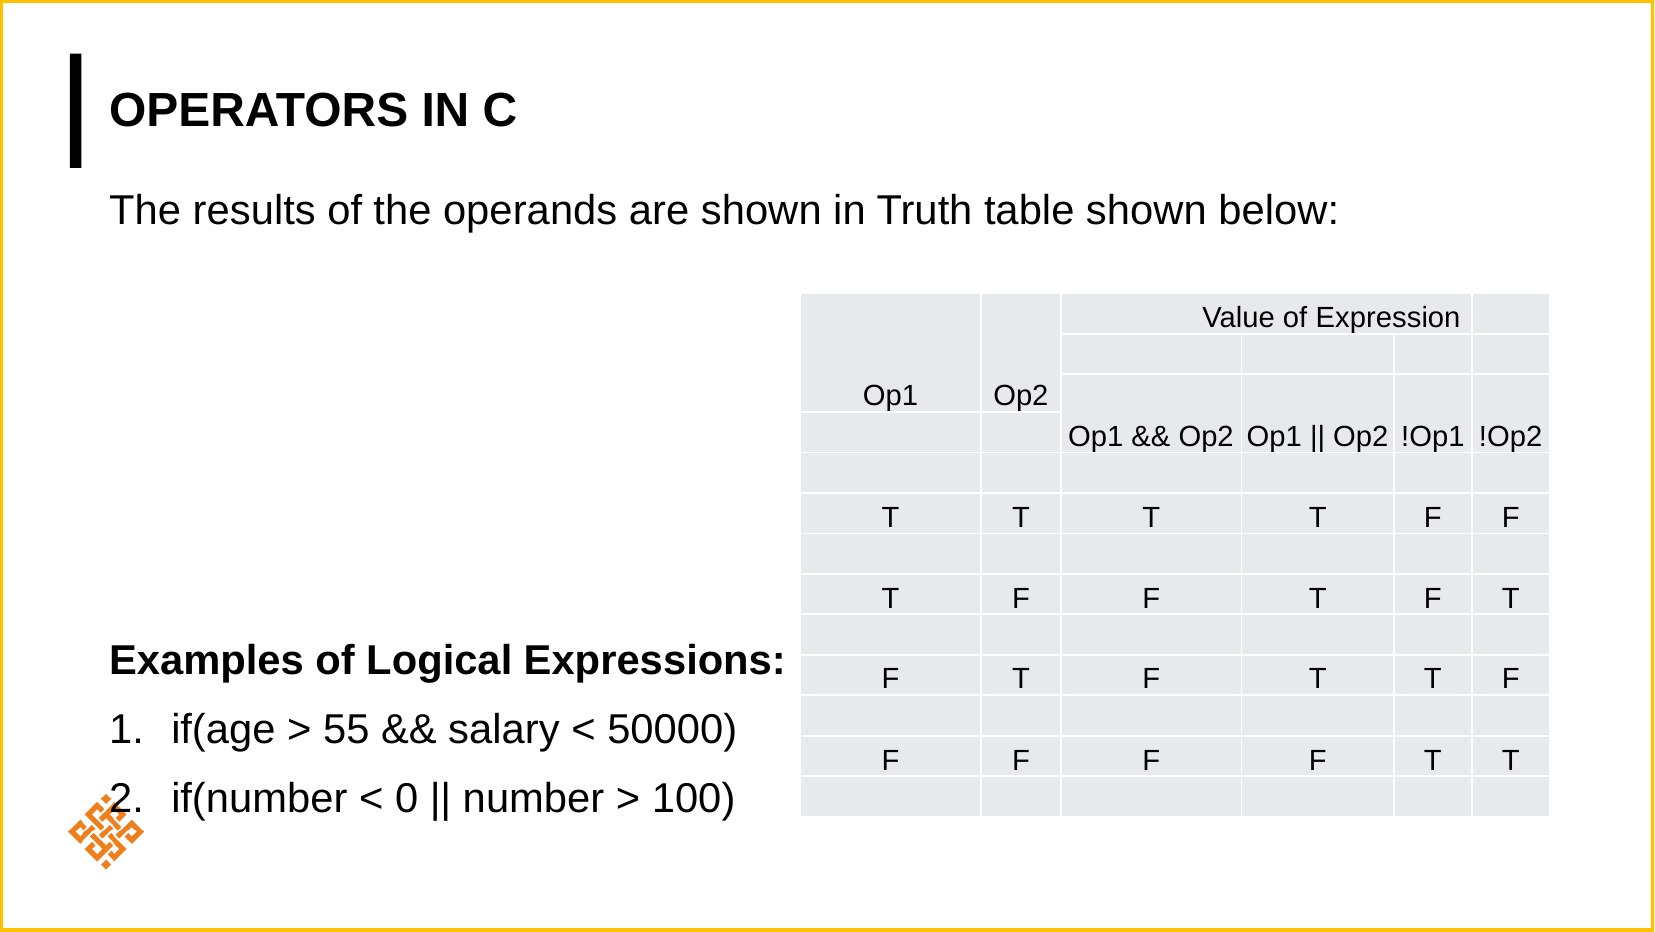

# Operators in c
The results of the operands are shown in Truth table shown below:

Examples of Logical Expressions:
if(age > 55 && salary < 50000)
if(number < 0 || number > 100)

| Op1 | Op2 | Value of Expression |  |  |  |
| --- | --- | --- | --- | --- | --- |
|  |  |  |  |  |  |
|  |  | Op1 && Op2 | Op1 || Op2 | !Op1 | !Op2 |
|  |  |  |  |  |  |
|  |  |  |  |  |  |
| T | T | T | T | F | F |
|  |  |  |  |  |  |
| T | F | F | T | F | T |
|  |  |  |  |  |  |
| F | T | F | T | T | F |
|  |  |  |  |  |  |
| F | F | F | F | T | T |
|  |  |  |  |  |  |